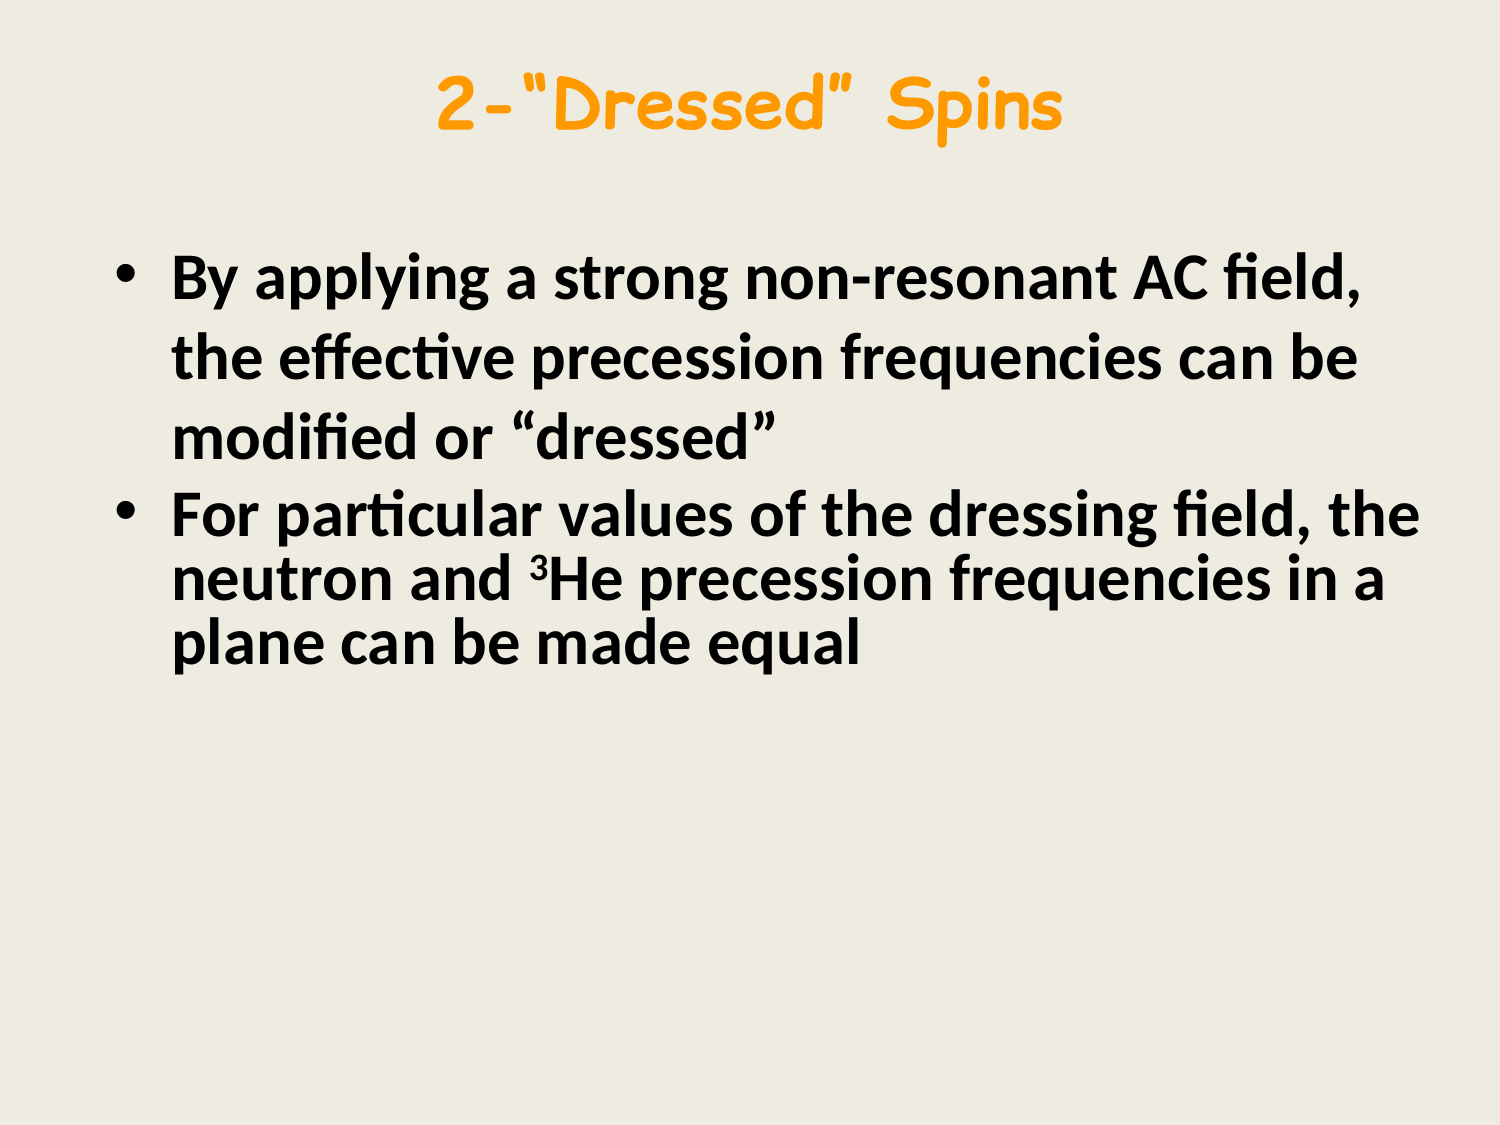

# 2-“Dressed” Spins
By applying a strong non-resonant AC field, the effective precession frequencies can be modified or “dressed”
For particular values of the dressing field, the neutron and 3He precession frequencies in a plane can be made equal